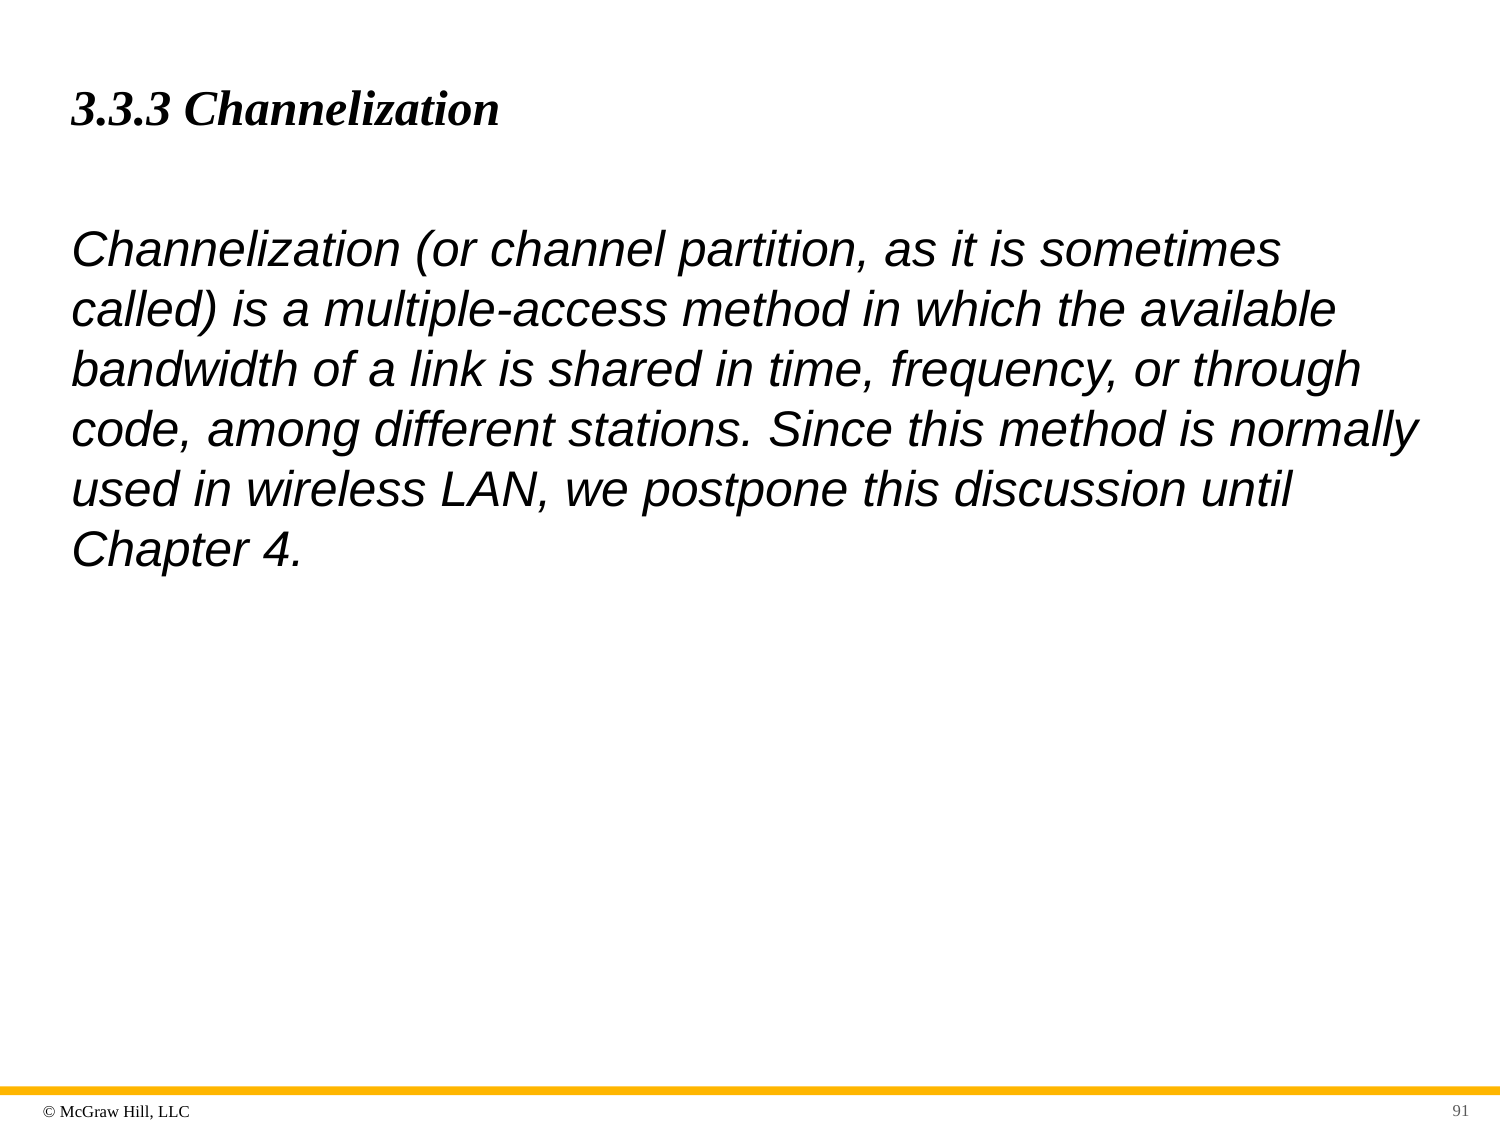

# 3.3.3 Channelization
Channelization (or channel partition, as it is sometimes called) is a multiple-access method in which the available bandwidth of a link is shared in time, frequency, or through code, among different stations. Since this method is normally used in wireless LAN, we postpone this discussion until Chapter 4.
91